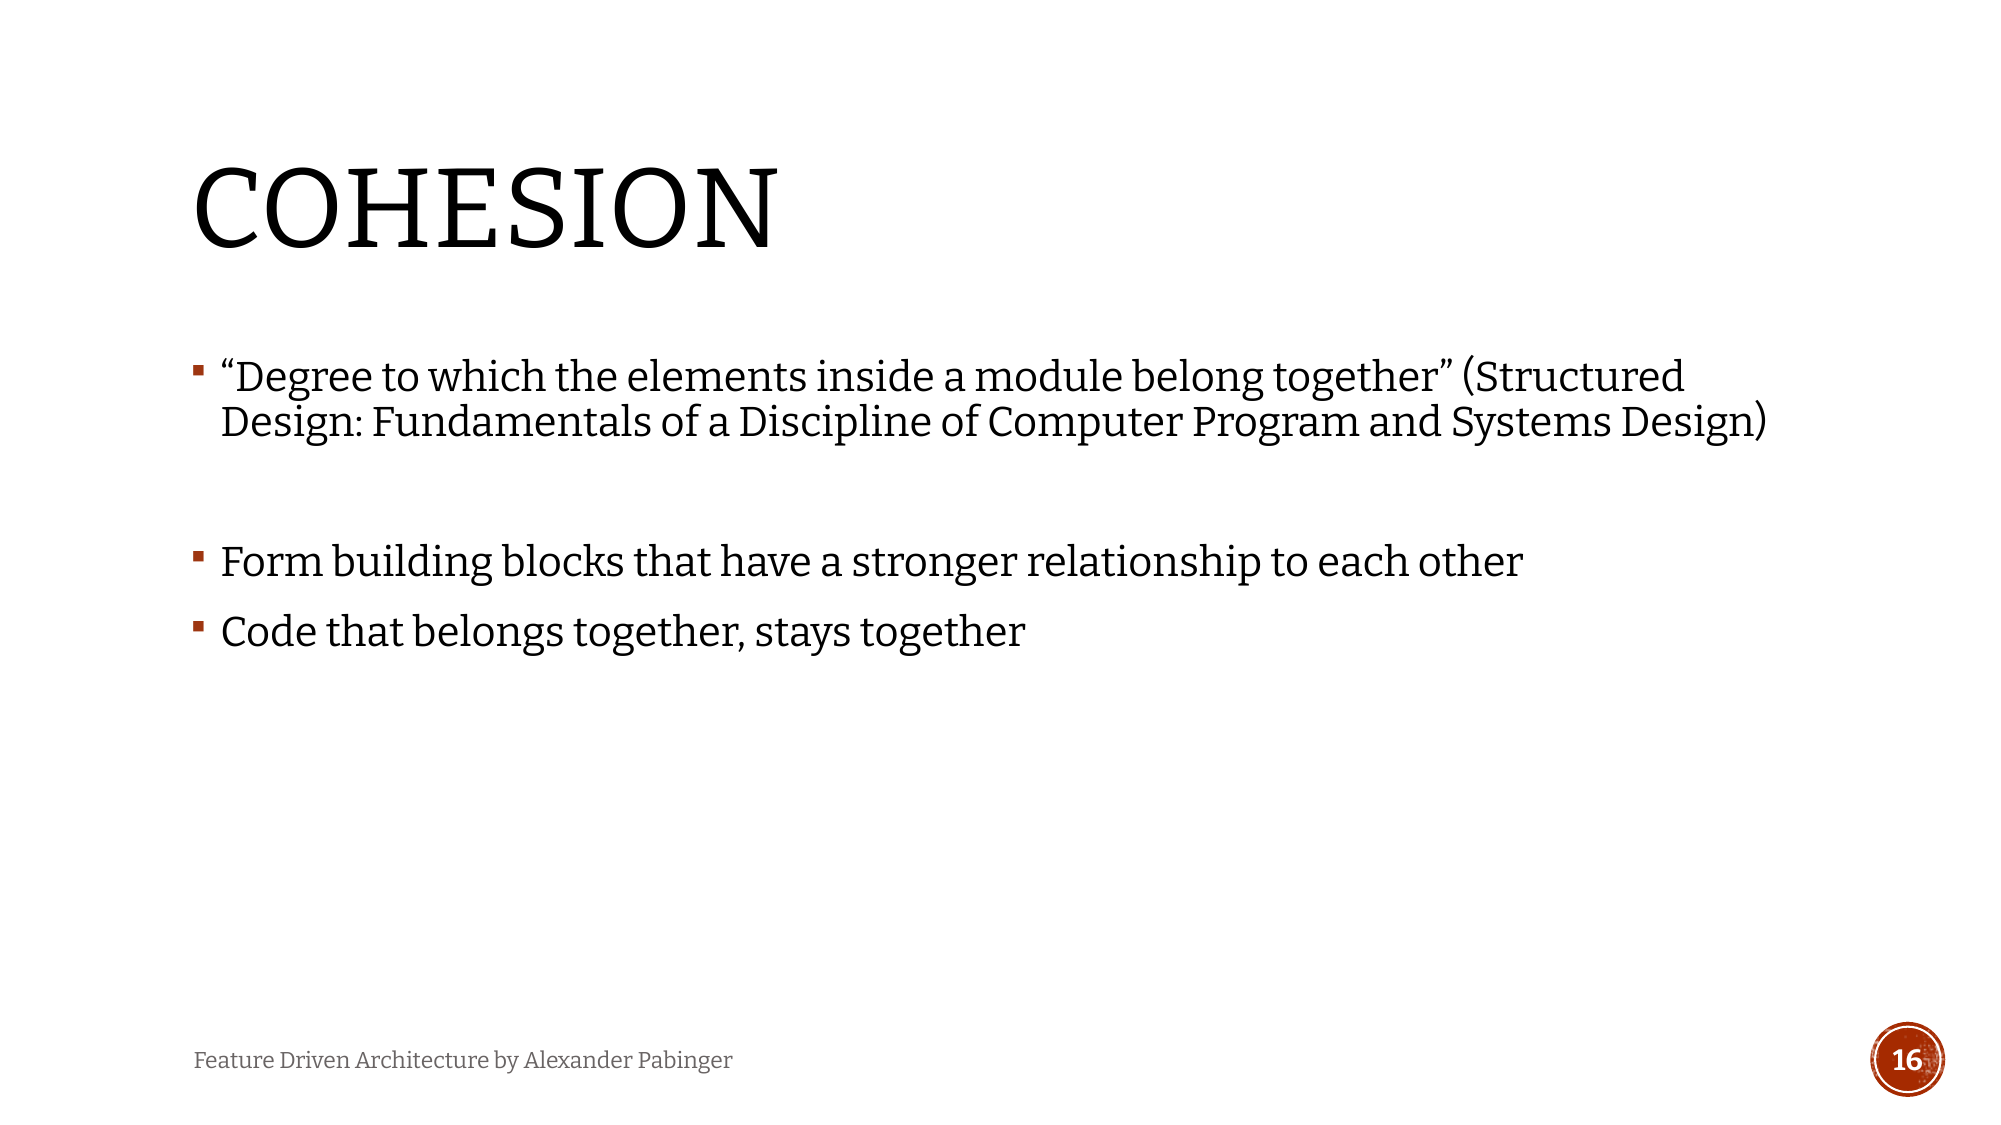

# cohesion
“Degree to which the elements inside a module belong together” (Structured Design: Fundamentals of a Discipline of Computer Program and Systems Design)

Form building blocks that have a stronger relationship to each other
Code that belongs together, stays together
Feature Driven Architecture by Alexander Pabinger
16